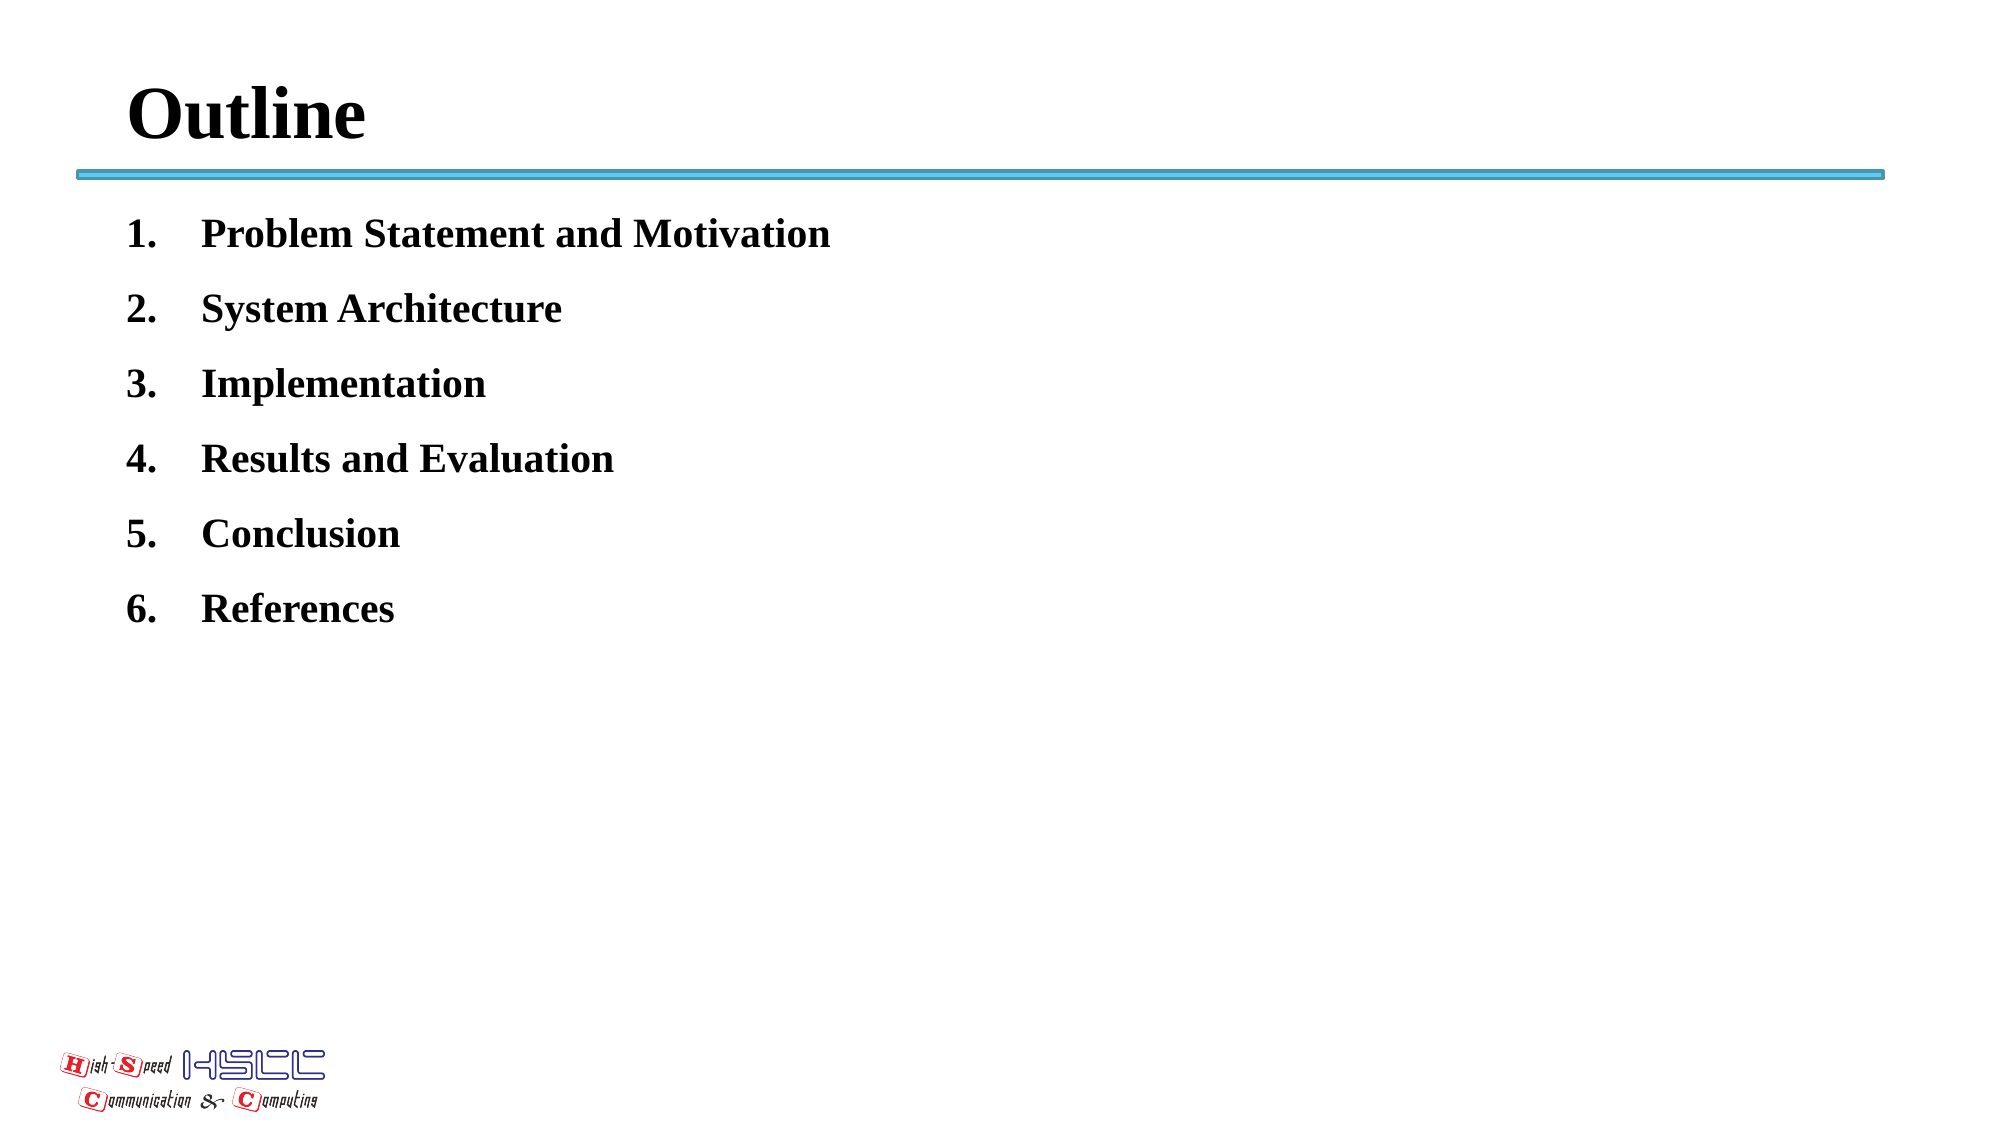

# Outline
Problem Statement and Motivation
System Architecture
Implementation
Results and Evaluation
Conclusion
References